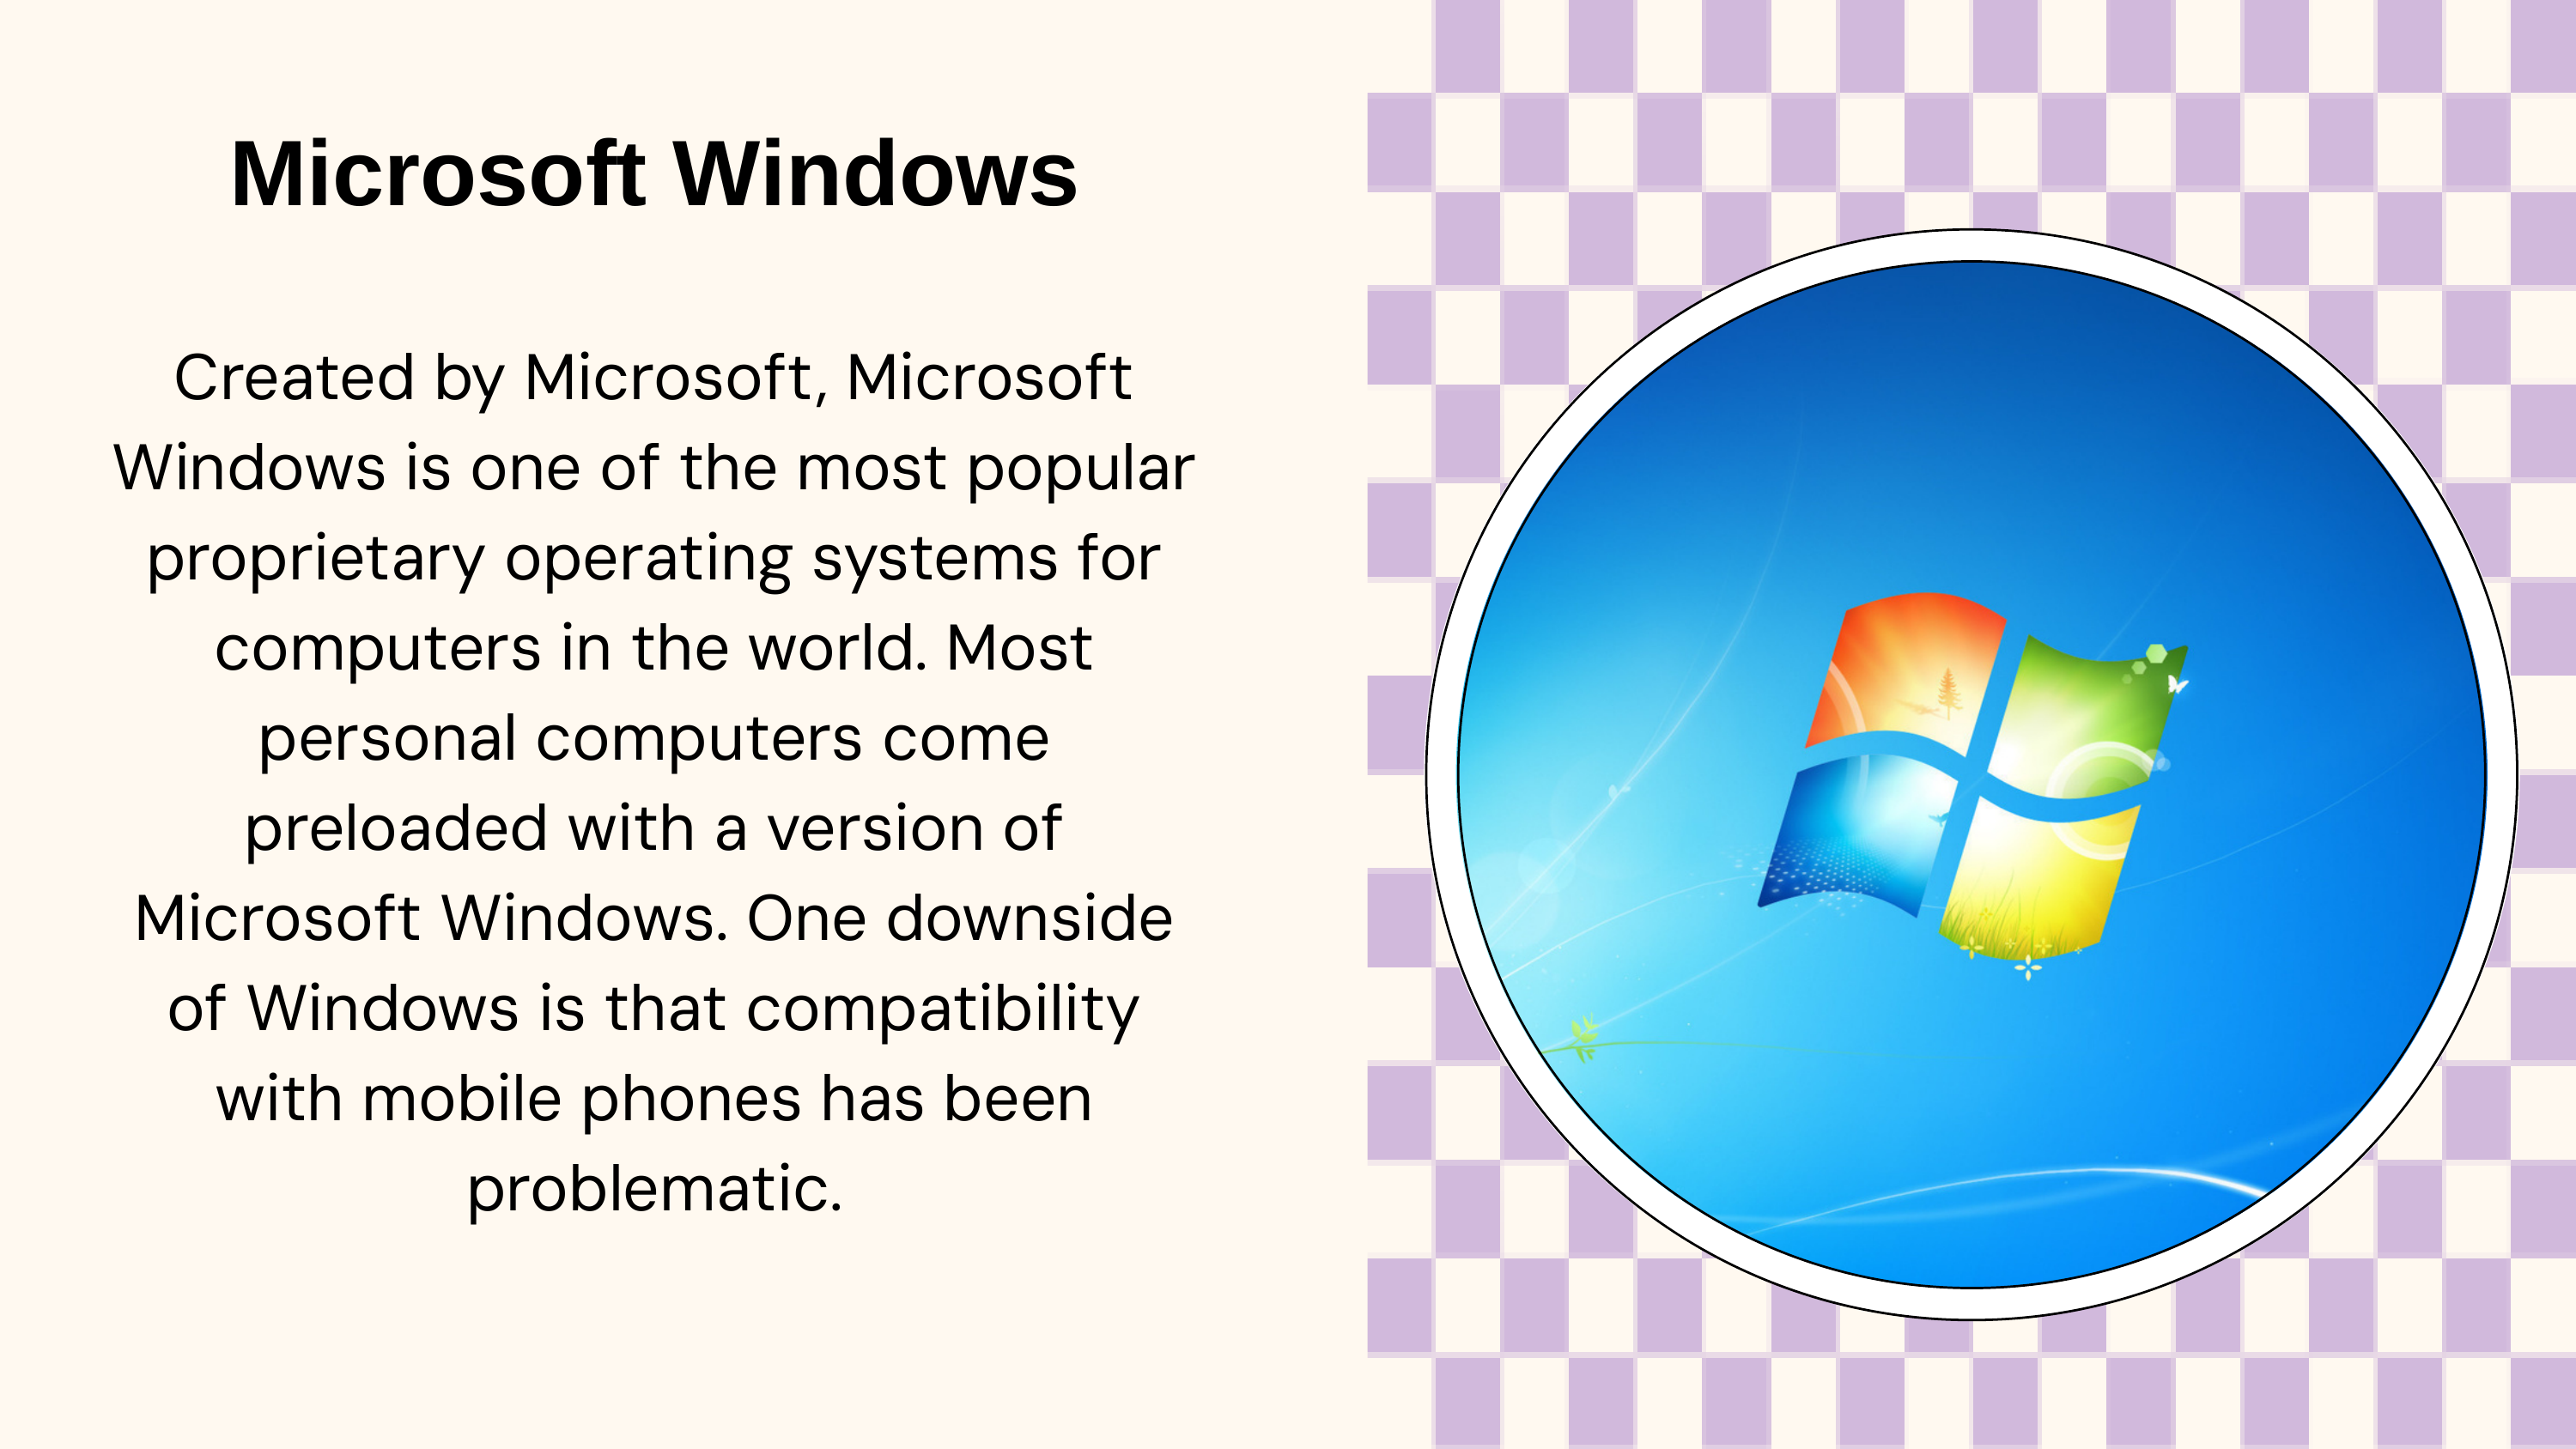

Microsoft Windows

Created by Microsoft, Microsoft Windows is one of the most popular proprietary operating systems for computers in the world. Most personal computers come preloaded with a version of Microsoft Windows. One downside of Windows is that compatibility with mobile phones has been problematic.